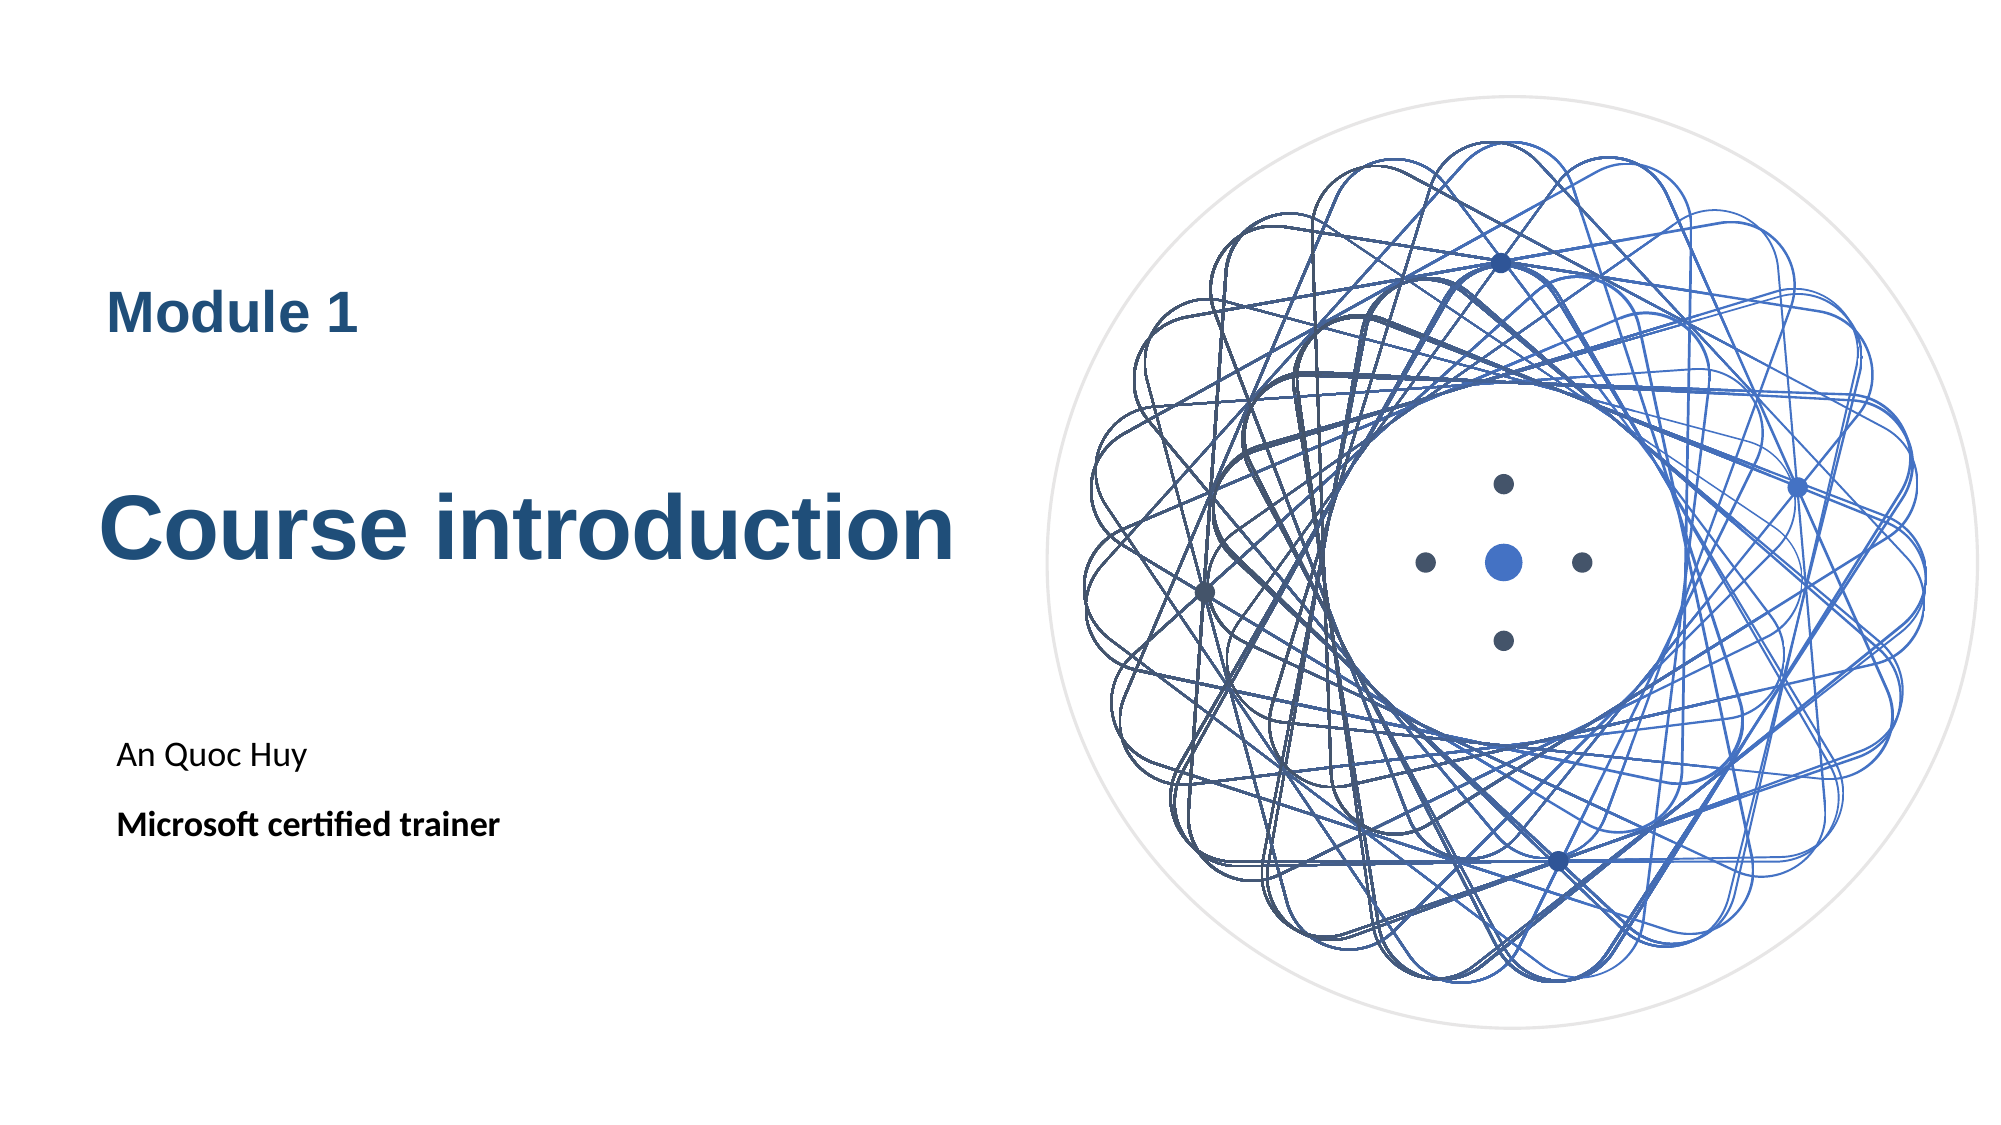

Module 1
# Course introduction
An Quoc Huy
Microsoft certified trainer